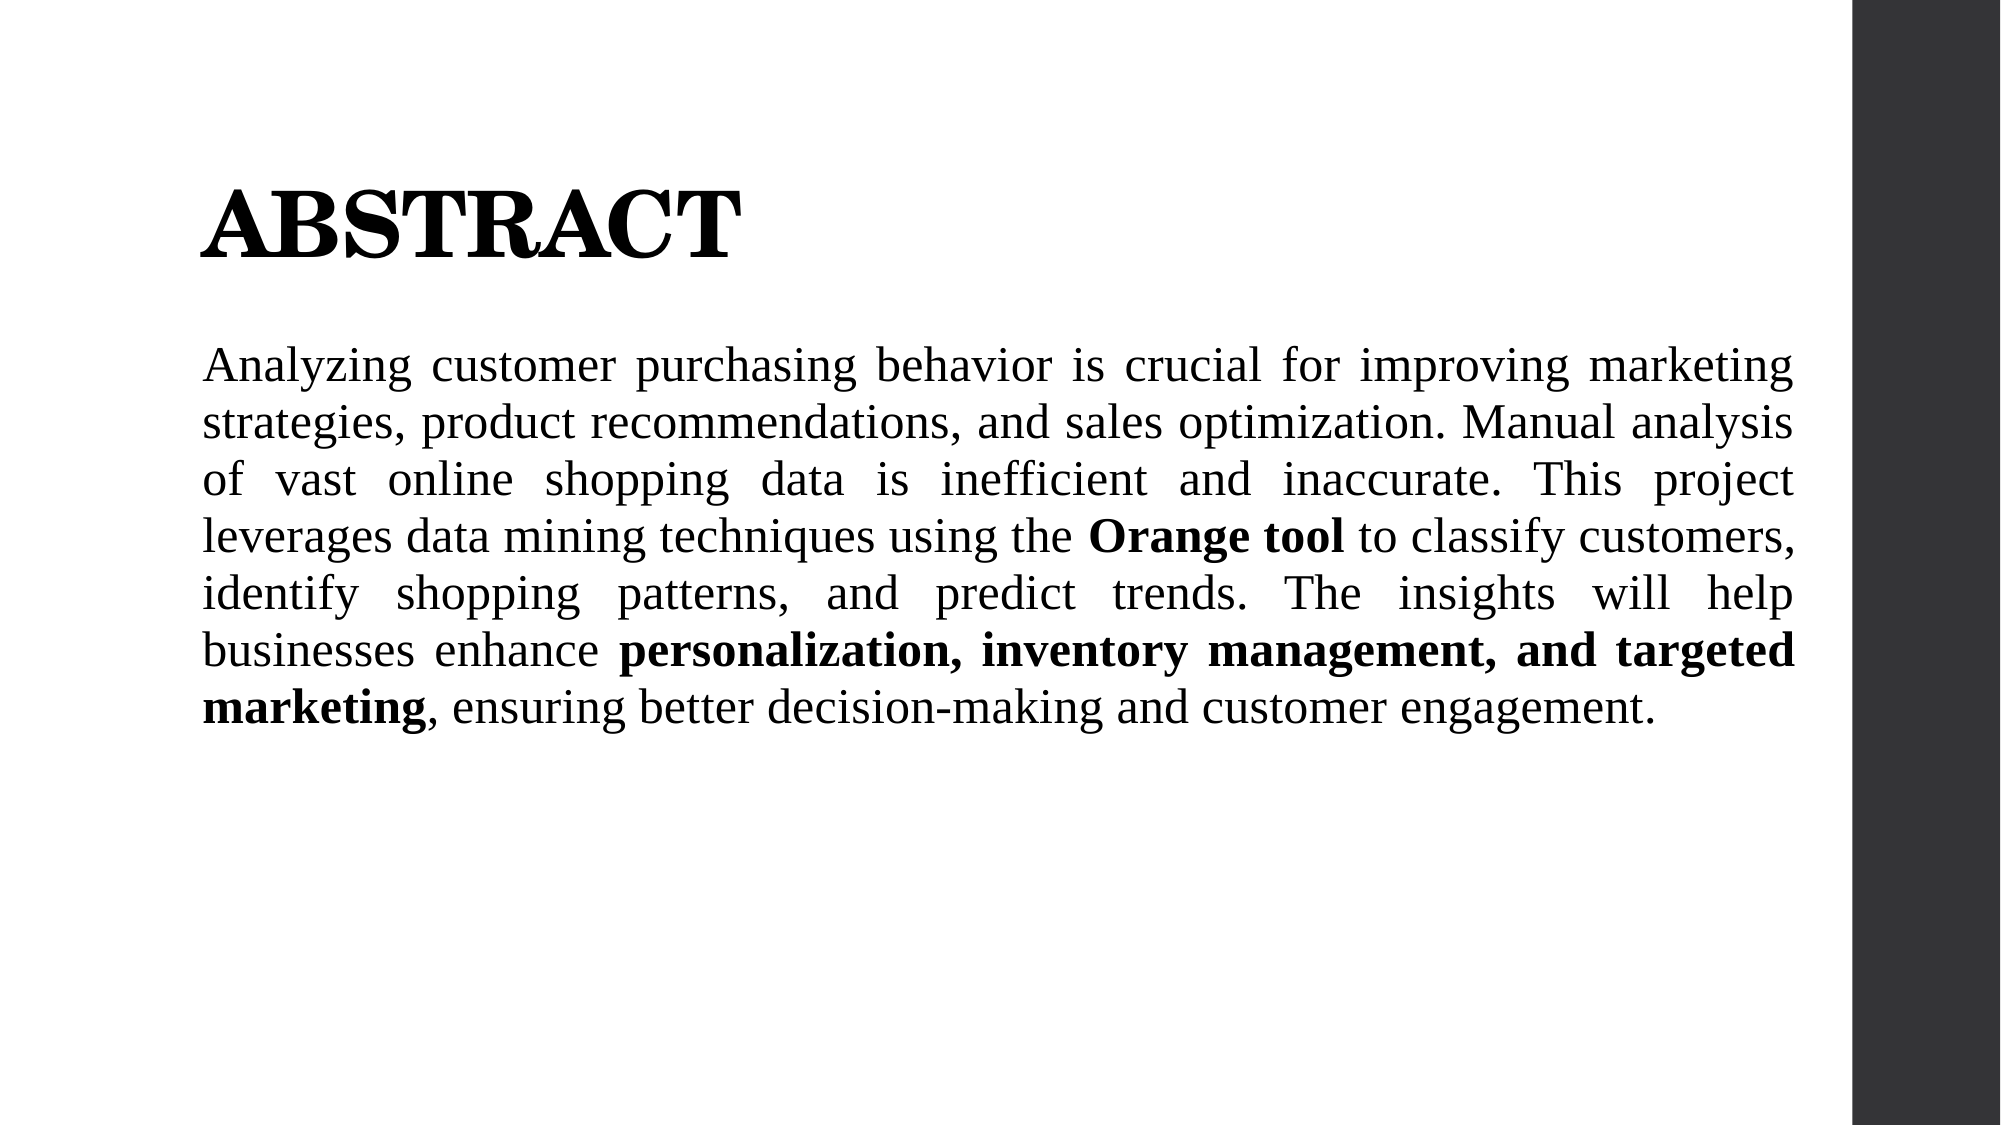

# ABSTRACT
Analyzing customer purchasing behavior is crucial for improving marketing strategies, product recommendations, and sales optimization. Manual analysis of vast online shopping data is inefficient and inaccurate. This project leverages data mining techniques using the Orange tool to classify customers, identify shopping patterns, and predict trends. The insights will help businesses enhance personalization, inventory management, and targeted marketing, ensuring better decision-making and customer engagement.